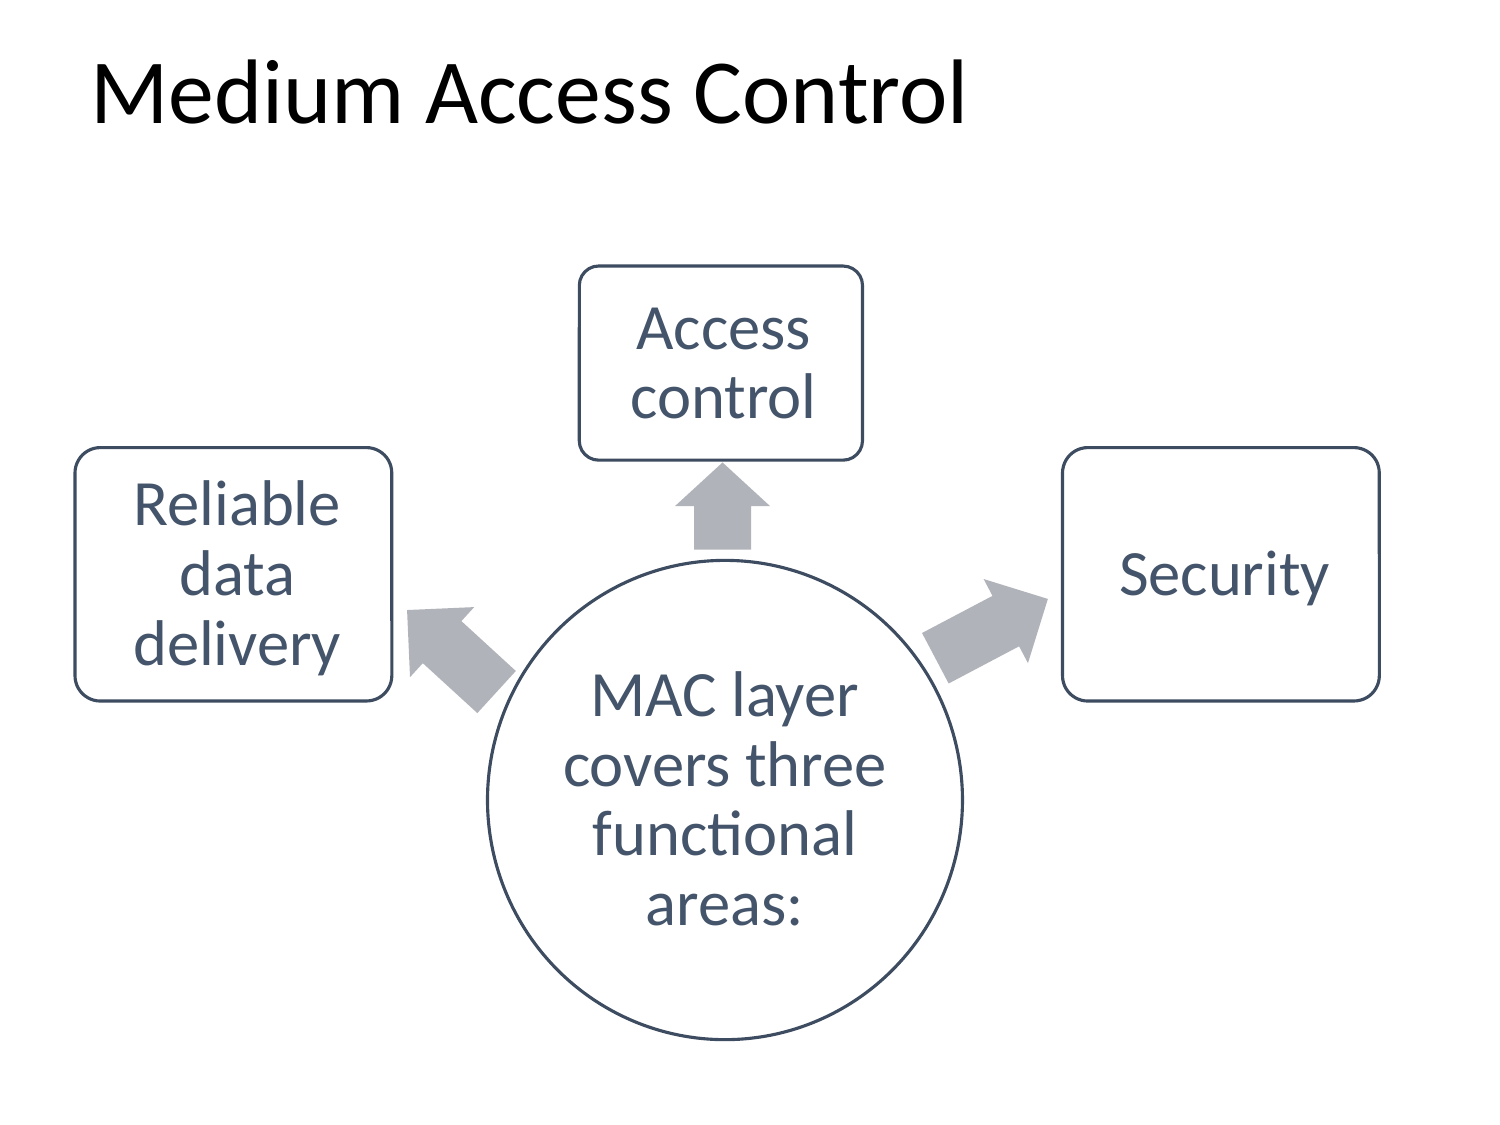

# Medium Access Control
MAC layer covers three functional areas:
Reliable data delivery
Access control
Security